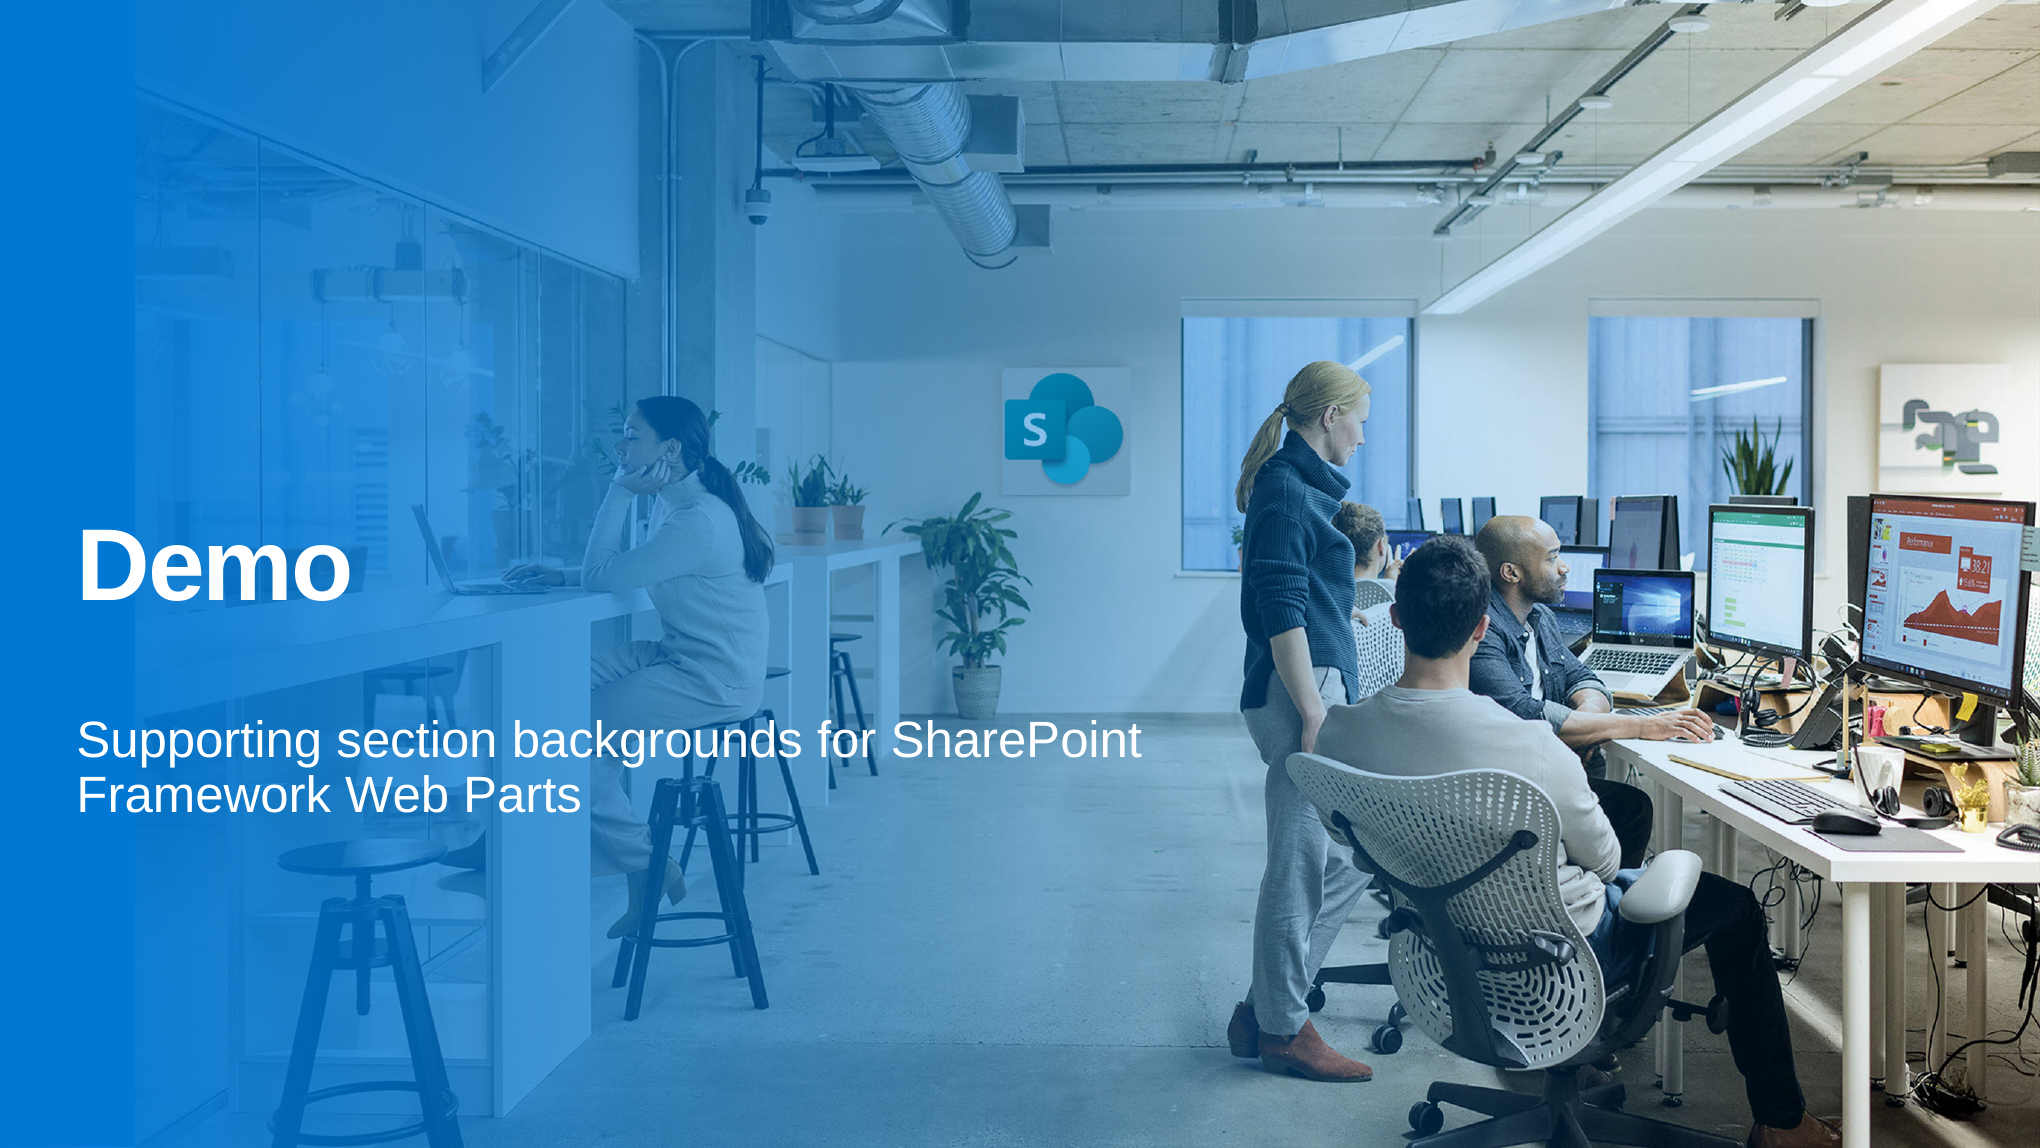

# Demo
Supporting section backgrounds for SharePoint Framework Web Parts